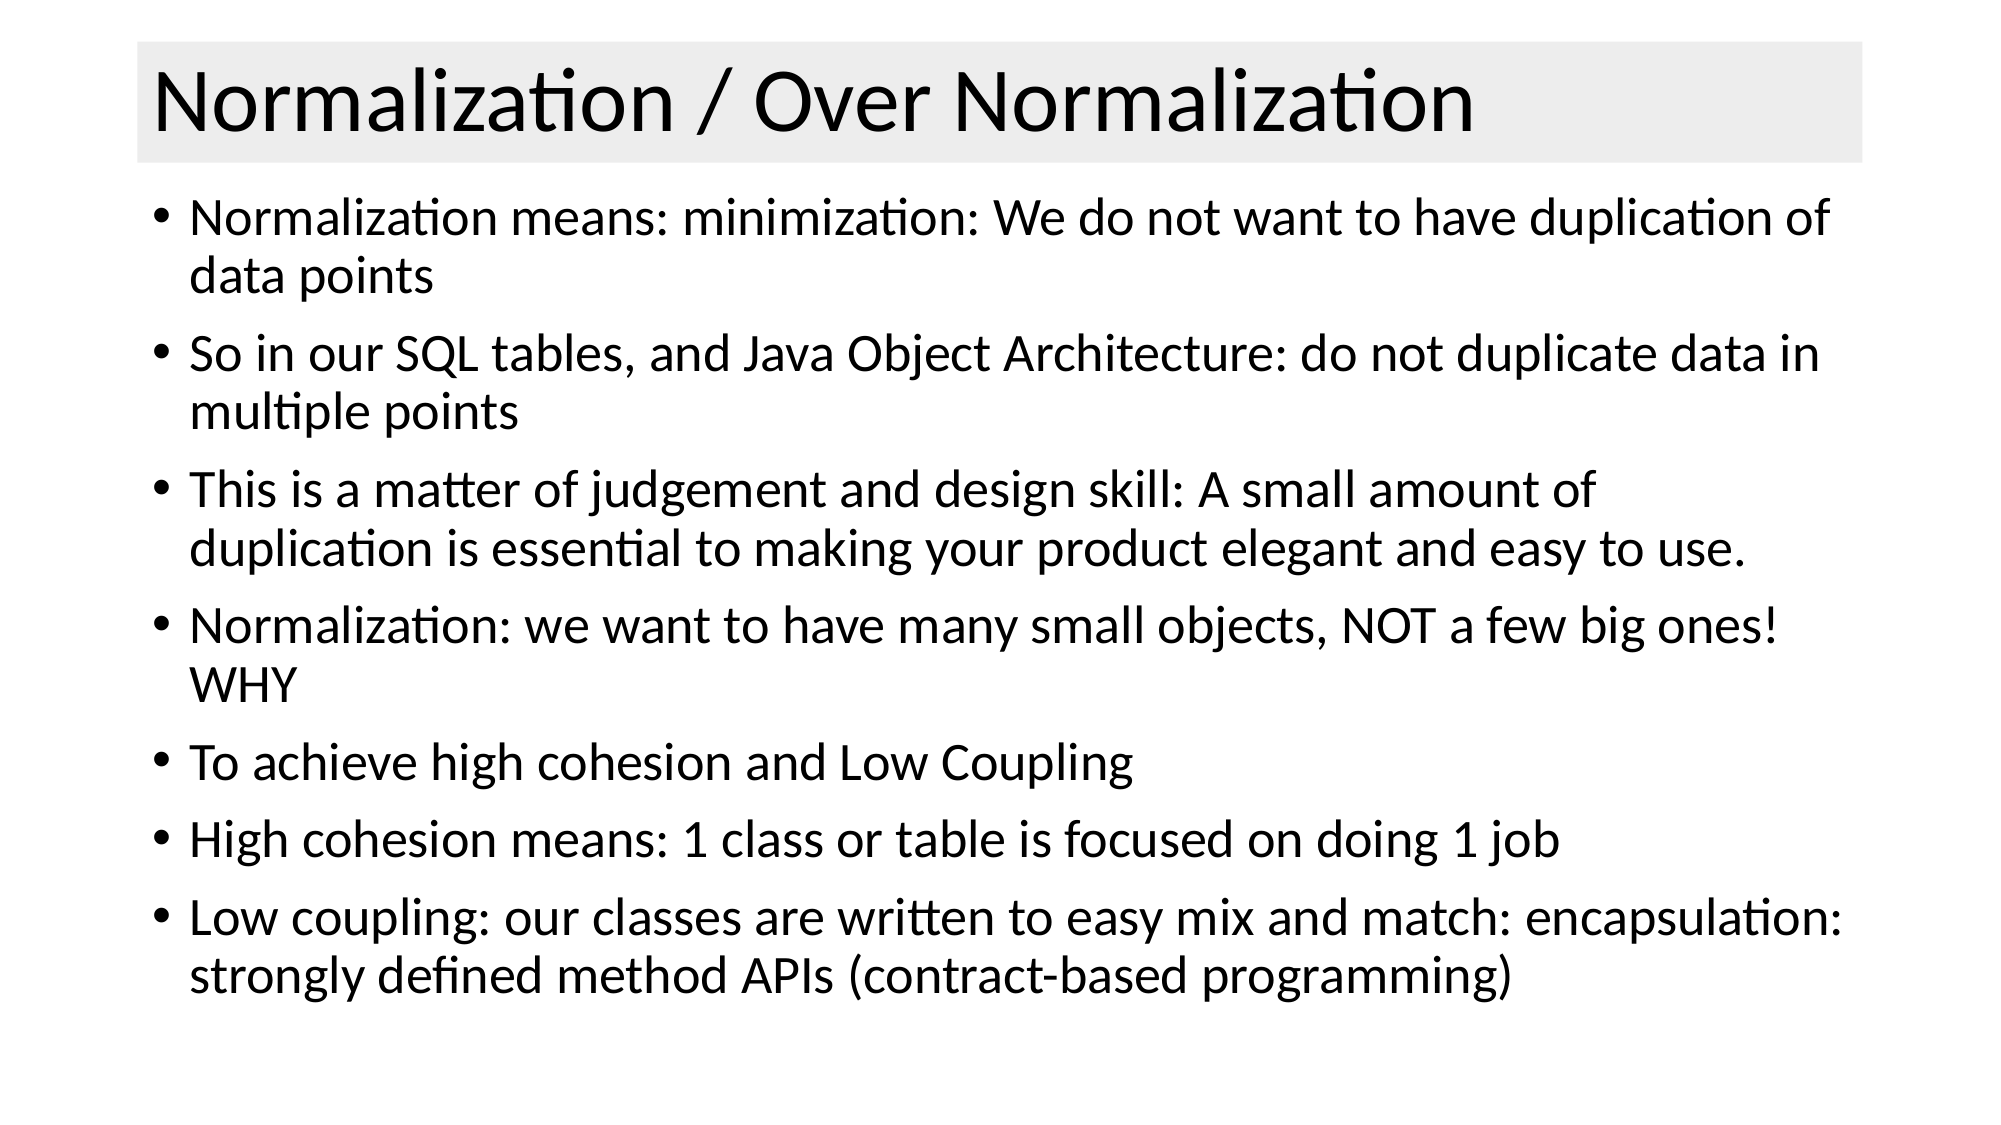

# Normalization / Over Normalization
Normalization means: minimization: We do not want to have duplication of data points
So in our SQL tables, and Java Object Architecture: do not duplicate data in multiple points
This is a matter of judgement and design skill: A small amount of duplication is essential to making your product elegant and easy to use.
Normalization: we want to have many small objects, NOT a few big ones! WHY
To achieve high cohesion and Low Coupling
High cohesion means: 1 class or table is focused on doing 1 job
Low coupling: our classes are written to easy mix and match: encapsulation: strongly defined method APIs (contract-based programming)